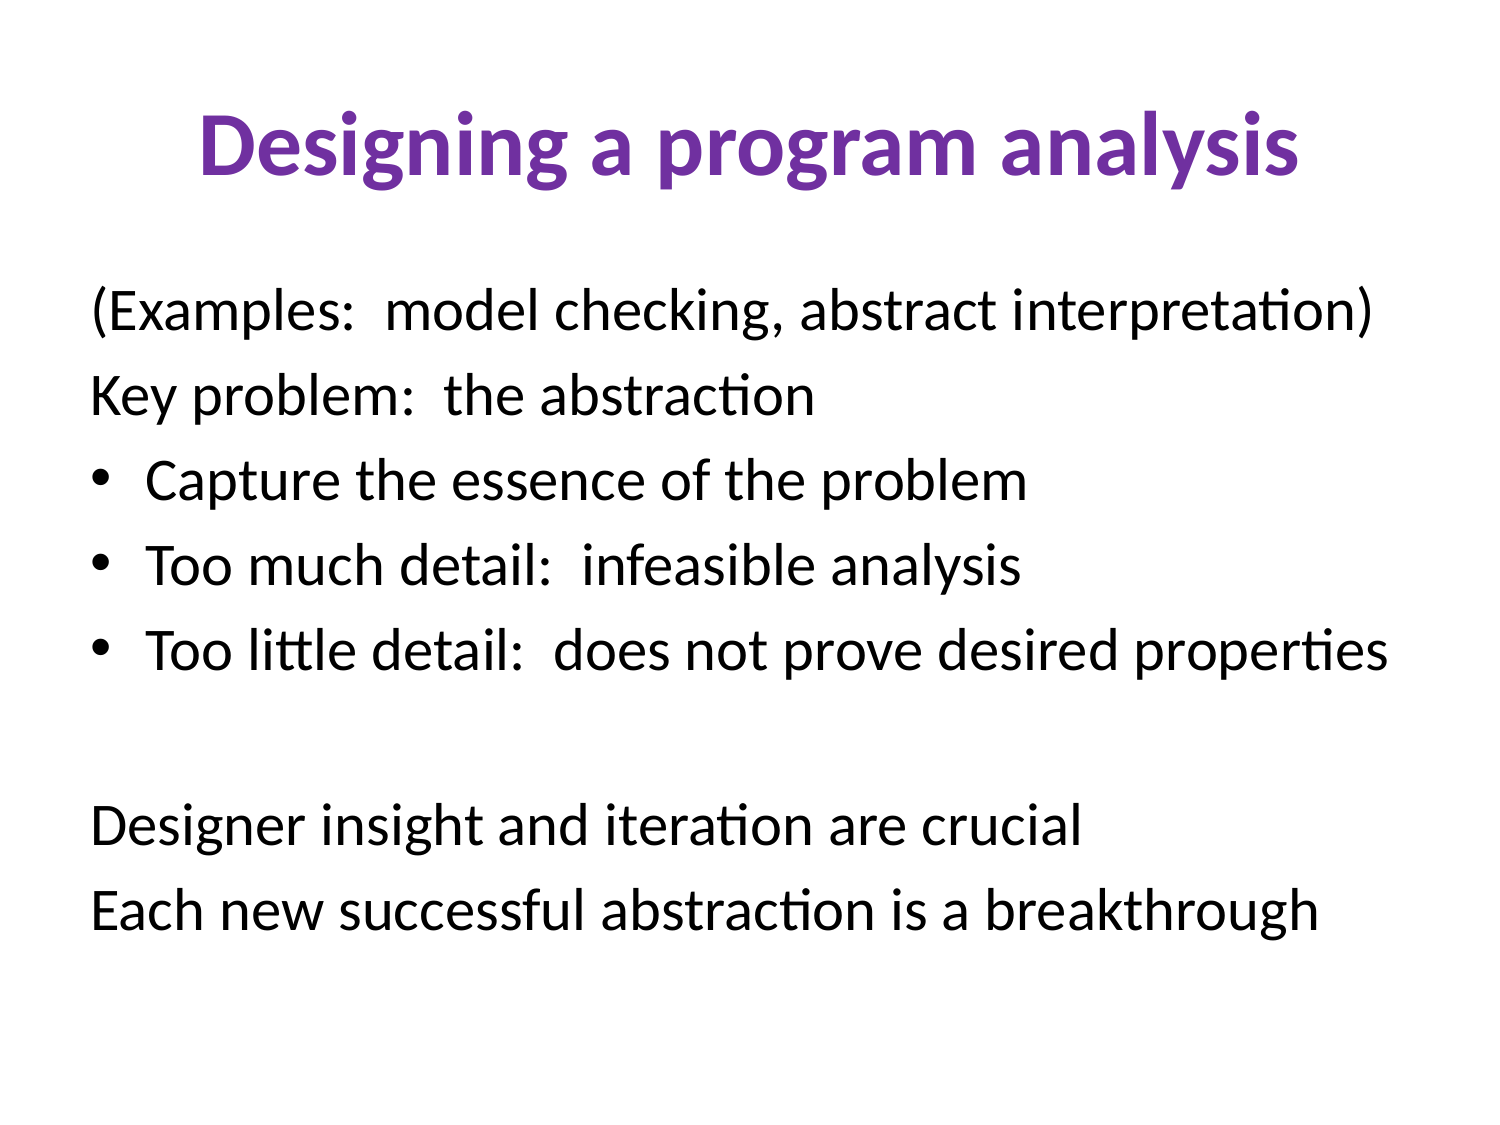

# Designing a program analysis
(Examples:  model checking, abstract interpretation)
Key problem:  the abstraction
Capture the essence of the problem
Too much detail:  infeasible analysis
Too little detail:  does not prove desired properties

Designer insight and iteration are crucial
Each new successful abstraction is a breakthrough